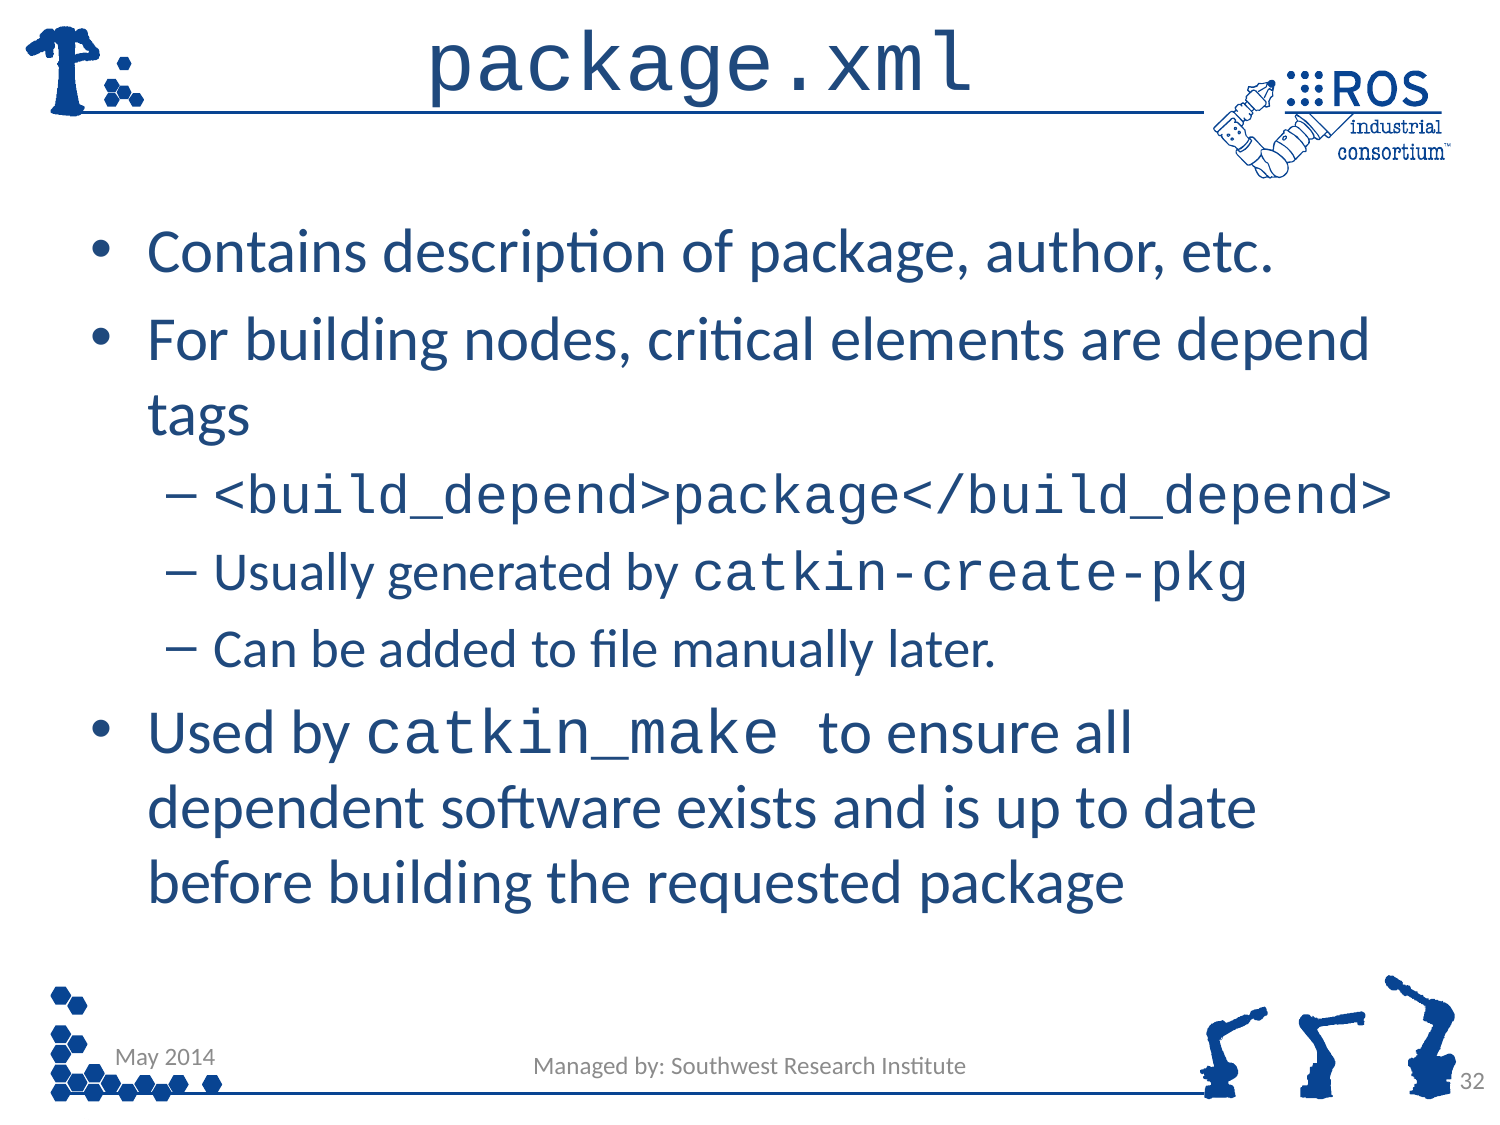

# package.xml
Contains description of package, author, etc.
For building nodes, critical elements are depend tags
<build_depend>package</build_depend>
Usually generated by catkin-create-pkg
Can be added to file manually later.
Used by catkin_make to ensure all dependent software exists and is up to date before building the requested package
May 2014
Managed by: Southwest Research Institute
32